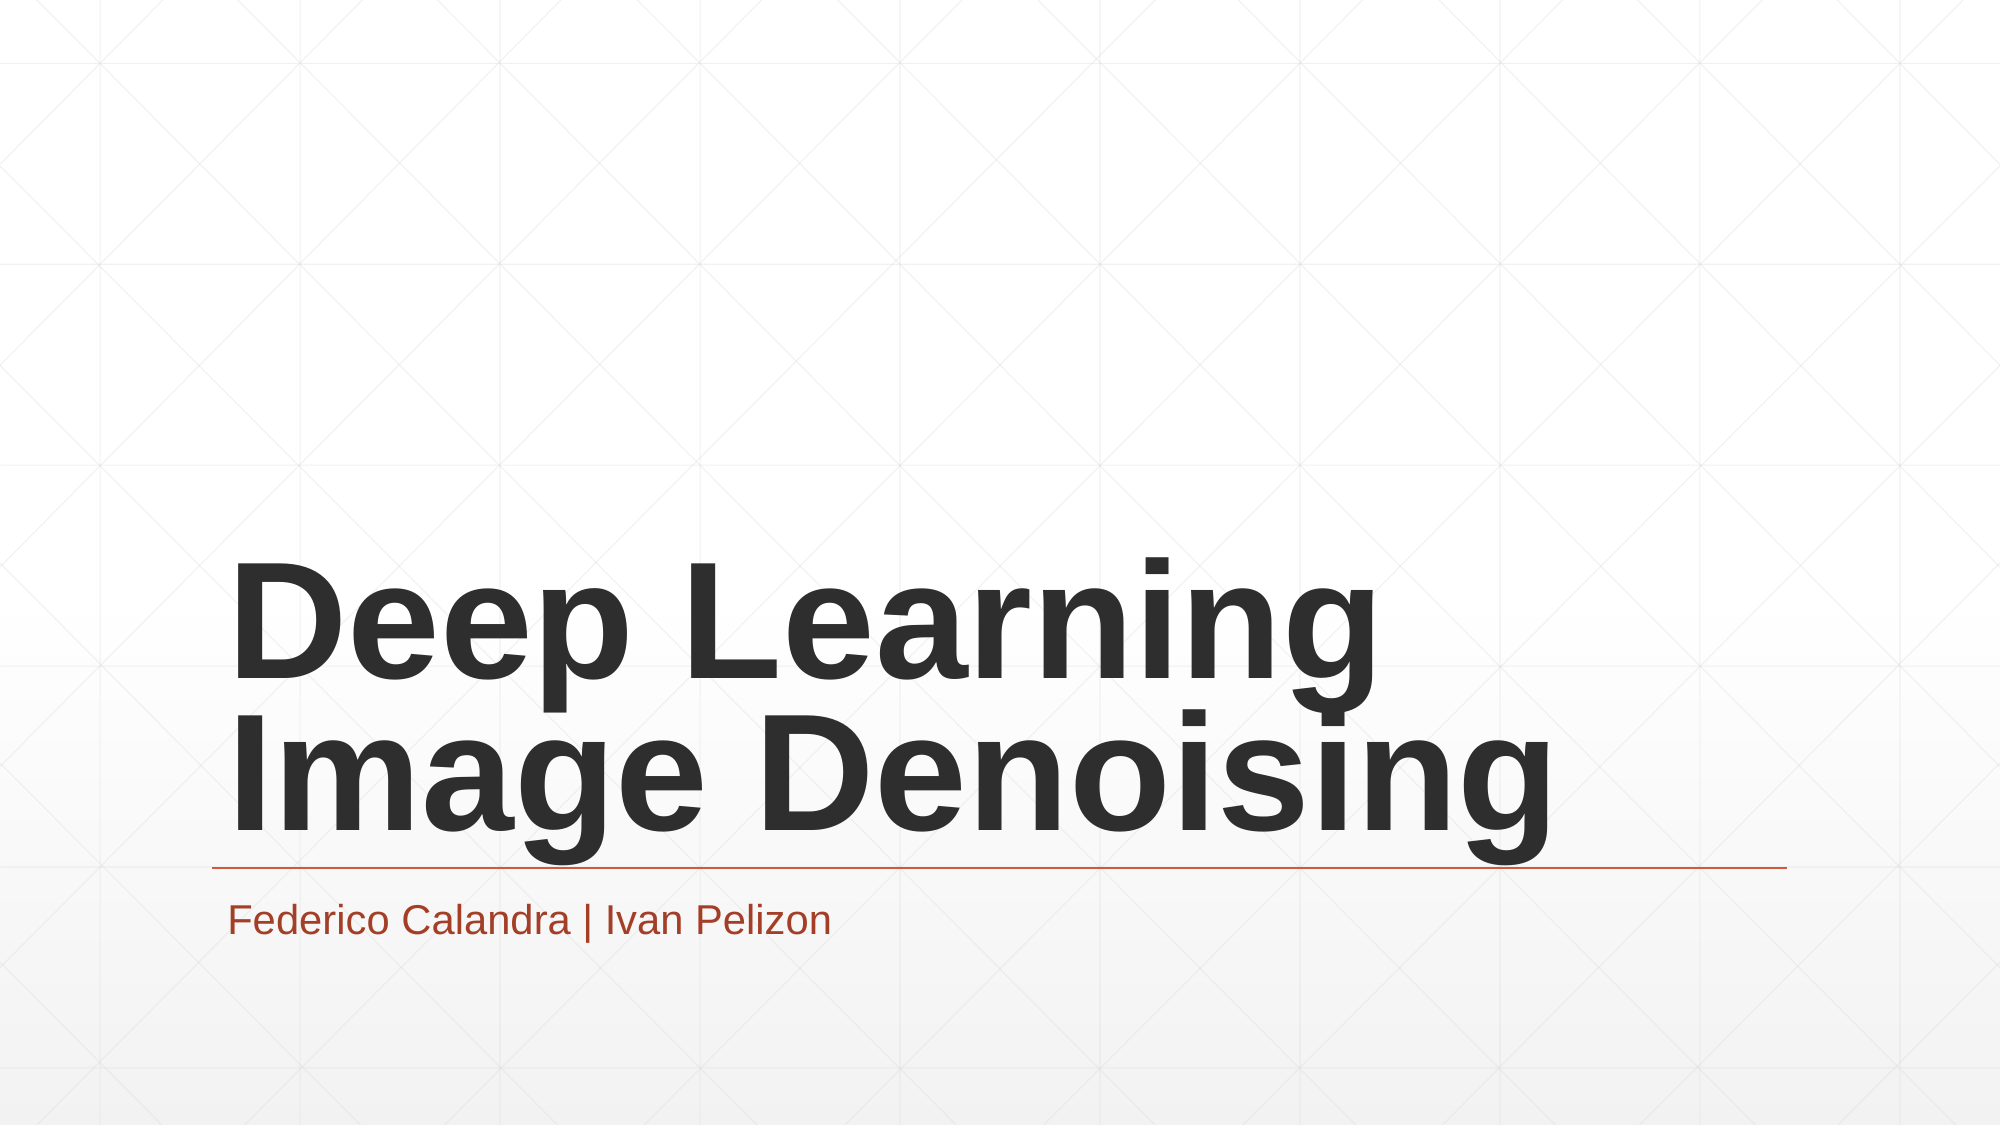

# Deep Learning Image Denoising
Federico Calandra | Ivan Pelizon